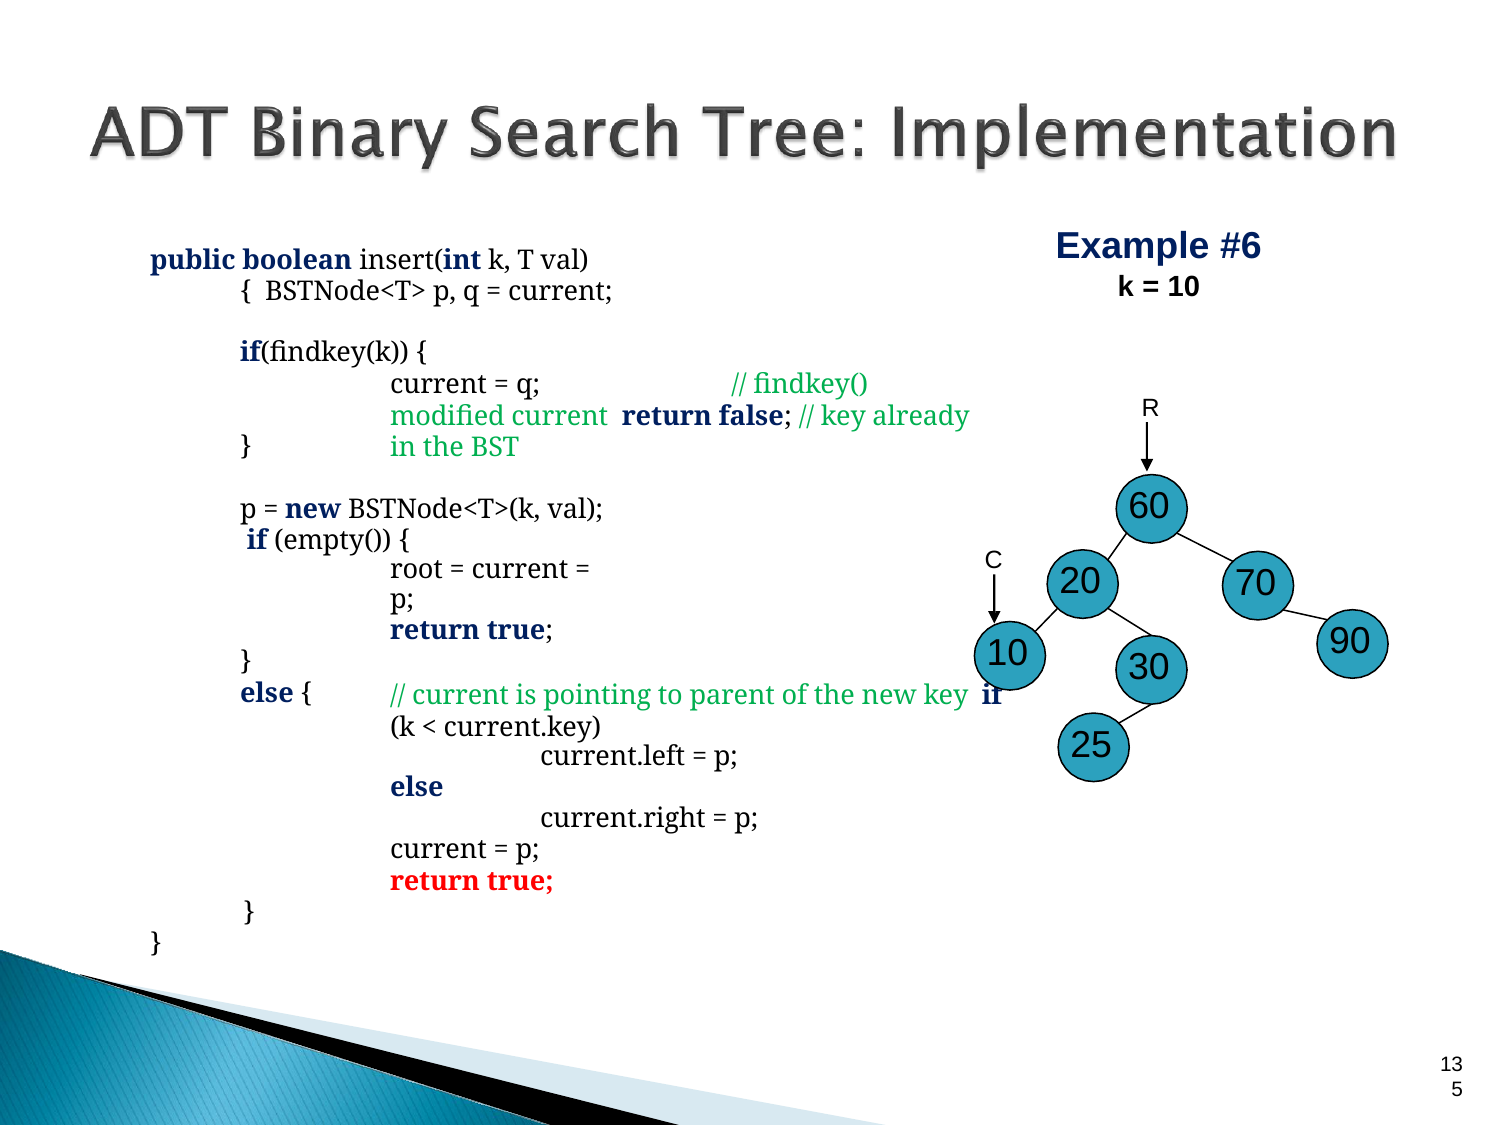

# Example #6
k = 10
public boolean insert(int k, T val) {  BSTNode<T> p, q = current;
if(findkey(k)) {
current = q;	// findkey() modified current  return false; // key already in the BST
R

}

60
p = new BSTNode<T>(k, val);  if (empty()) {
root = current = p;
return true;
}
else {

C

20
70

90

10

30
// current is pointing to parent of the new key  if (k < current.key)
current.left = p;
else
current.right = p;
current = p;
return true;

25
}
}
13
5